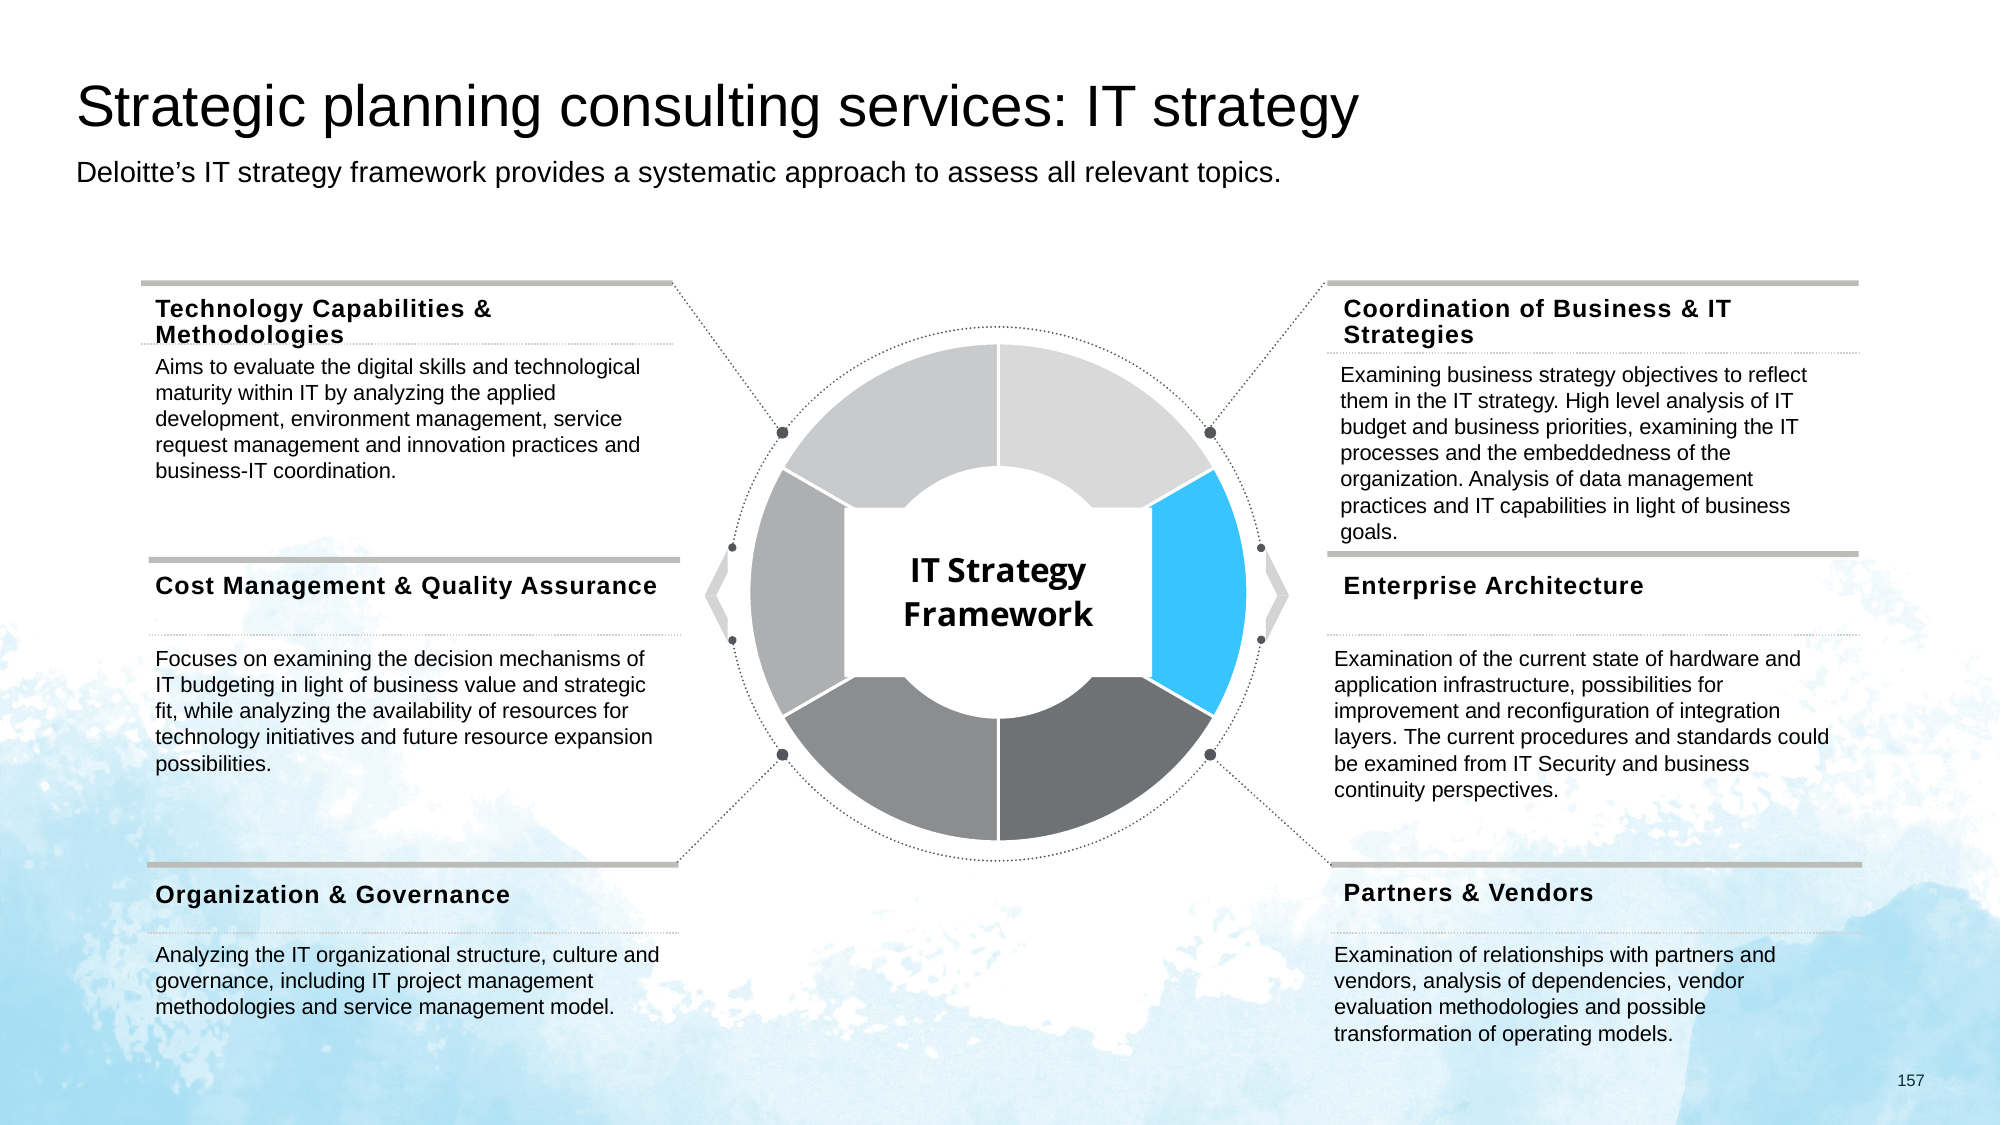

# Strategic planning consulting services: IT strategy
Deloitte’s IT strategy framework provides a systematic approach to assess all relevant topics.

Technology Capabilities & Methodologies
Coordination of Business & IT Strategies

### Chart

| Category | TBD |
|---|---|
| 1st Qtr | 10.0 |
| 2nd Qtr | 10.0 |
| 3rd Qtr | 10.0 |
| 4th Qtr | 10.0 |
| 4th Qtr | 10.0 |
| 4th Qtr | 10.0 |
Aims to evaluate the digital skills and technological maturity within IT by analyzing the applied development, environment management, service request management and innovation practices and business-IT coordination.
Examining business strategy objectives to reflect them in the IT strategy. High level analysis of IT budget and business priorities, examining the IT processes and the embeddedness of the organization. Analysis of data management practices and IT capabilities in light of business goals.

Cost Management & Quality Assurance
Enterprise Architecture
Focuses on examining the decision mechanisms of IT budgeting in light of business value and strategic fit, while analyzing the availability of resources for technology initiatives and future resource expansion possibilities.
Examination of the current state of hardware and application infrastructure, possibilities for improvement and reconfiguration of integration layers. The current procedures and standards could be examined from IT Security and business continuity perspectives.

Partners & Vendors
Organization & Governance
Analyzing the IT organizational structure, culture and governance, including IT project management methodologies and service management model.
Examination of relationships with partners and vendors, analysis of dependencies, vendor evaluation methodologies and possible transformation of operating models.